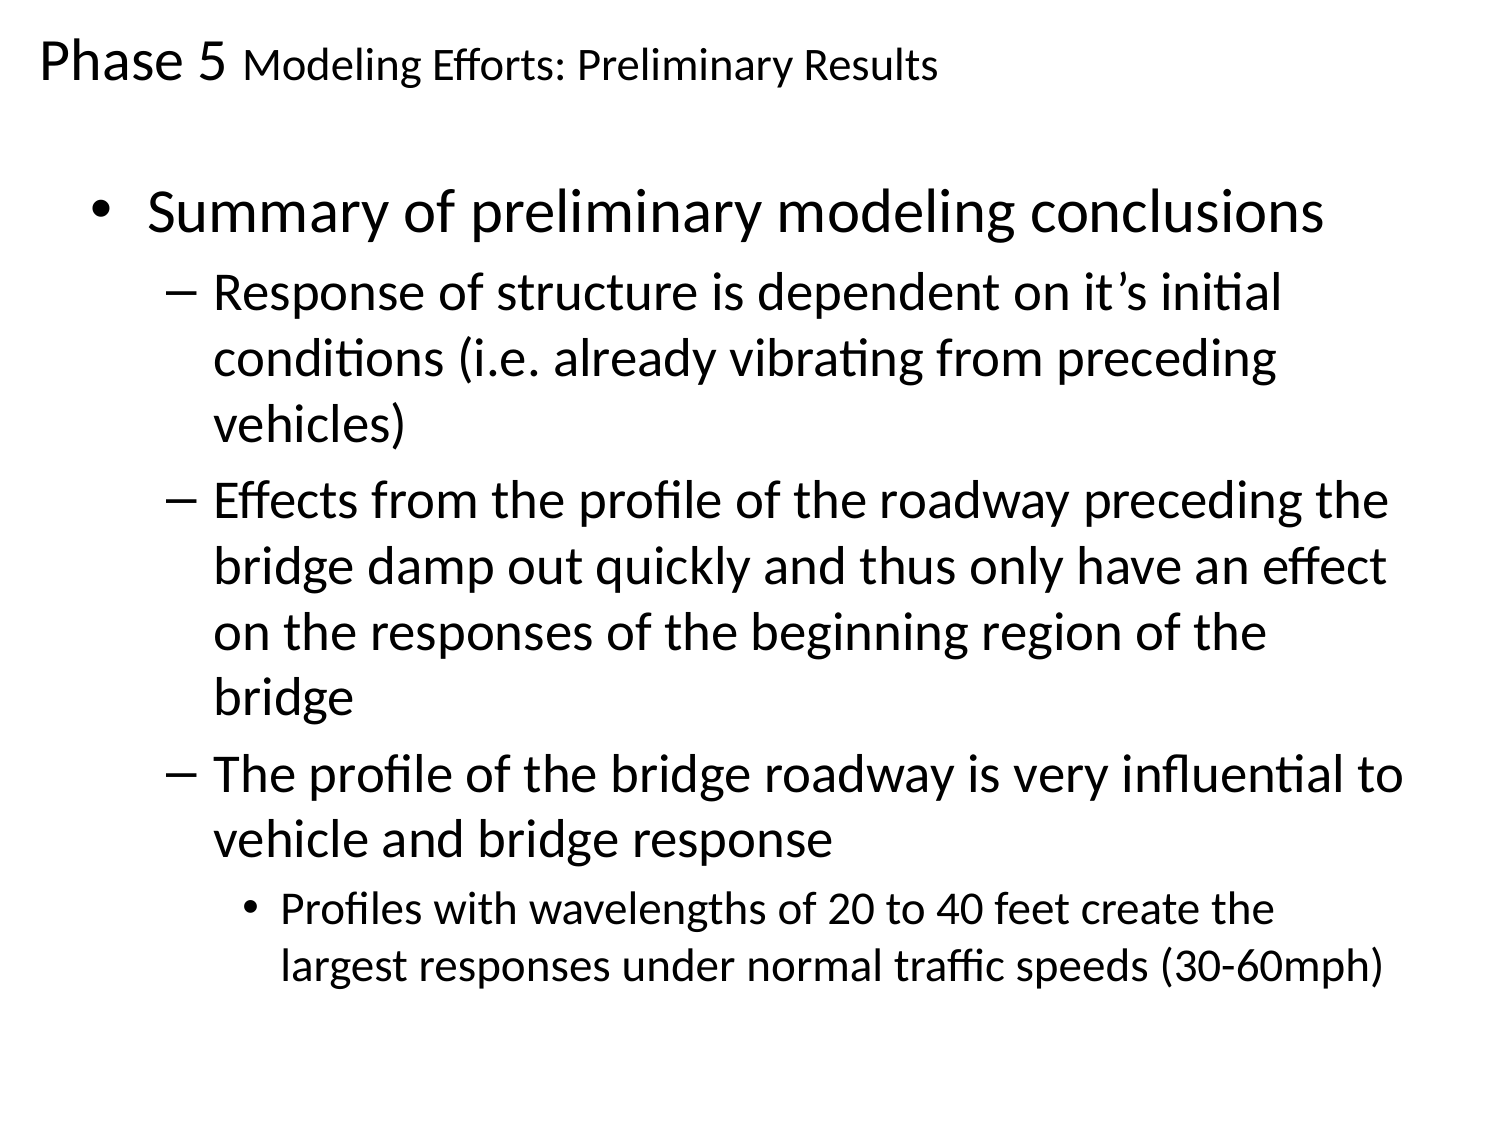

# Phase 5 Modeling Efforts: Preliminary Results
Summary of preliminary modeling conclusions
Response of structure is dependent on it’s initial conditions (i.e. already vibrating from preceding vehicles)
Effects from the profile of the roadway preceding the bridge damp out quickly and thus only have an effect on the responses of the beginning region of the bridge
The profile of the bridge roadway is very influential to vehicle and bridge response
Profiles with wavelengths of 20 to 40 feet create the largest responses under normal traffic speeds (30-60mph)